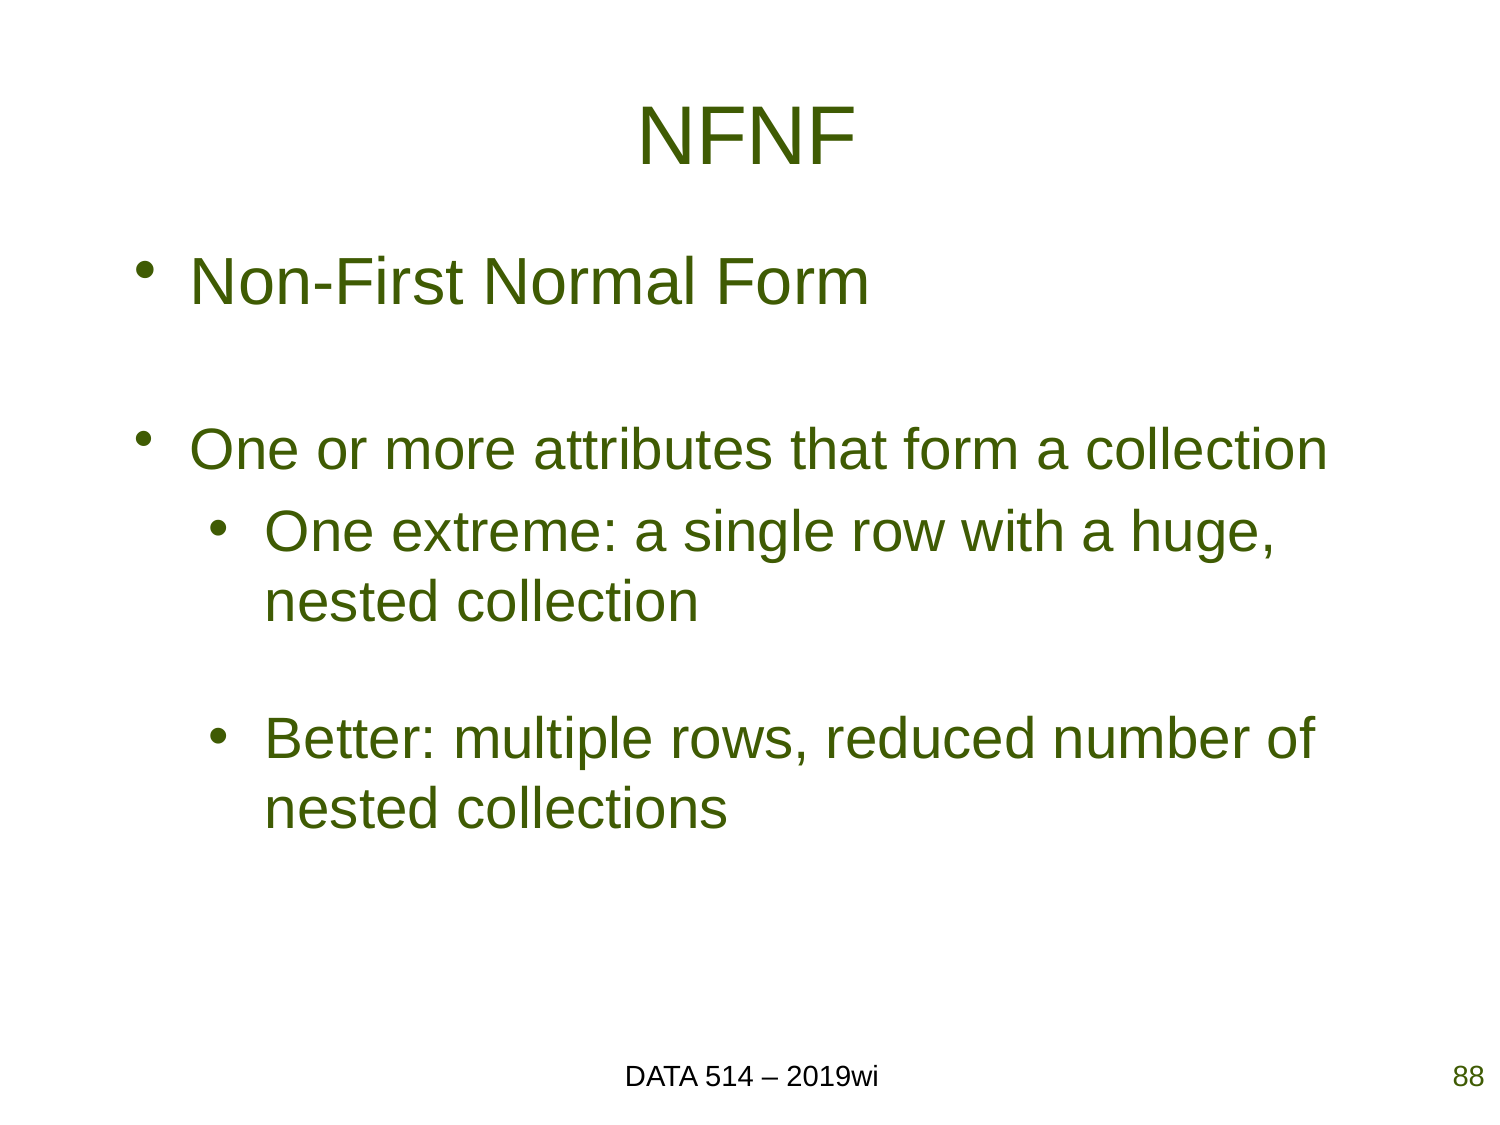

# NFNF
Non-First Normal Form

One or more attributes that form a collection
One extreme: a single row with a huge, nested collection

Better: multiple rows, reduced number of nested collections
DATA 514 – 2019wi
88